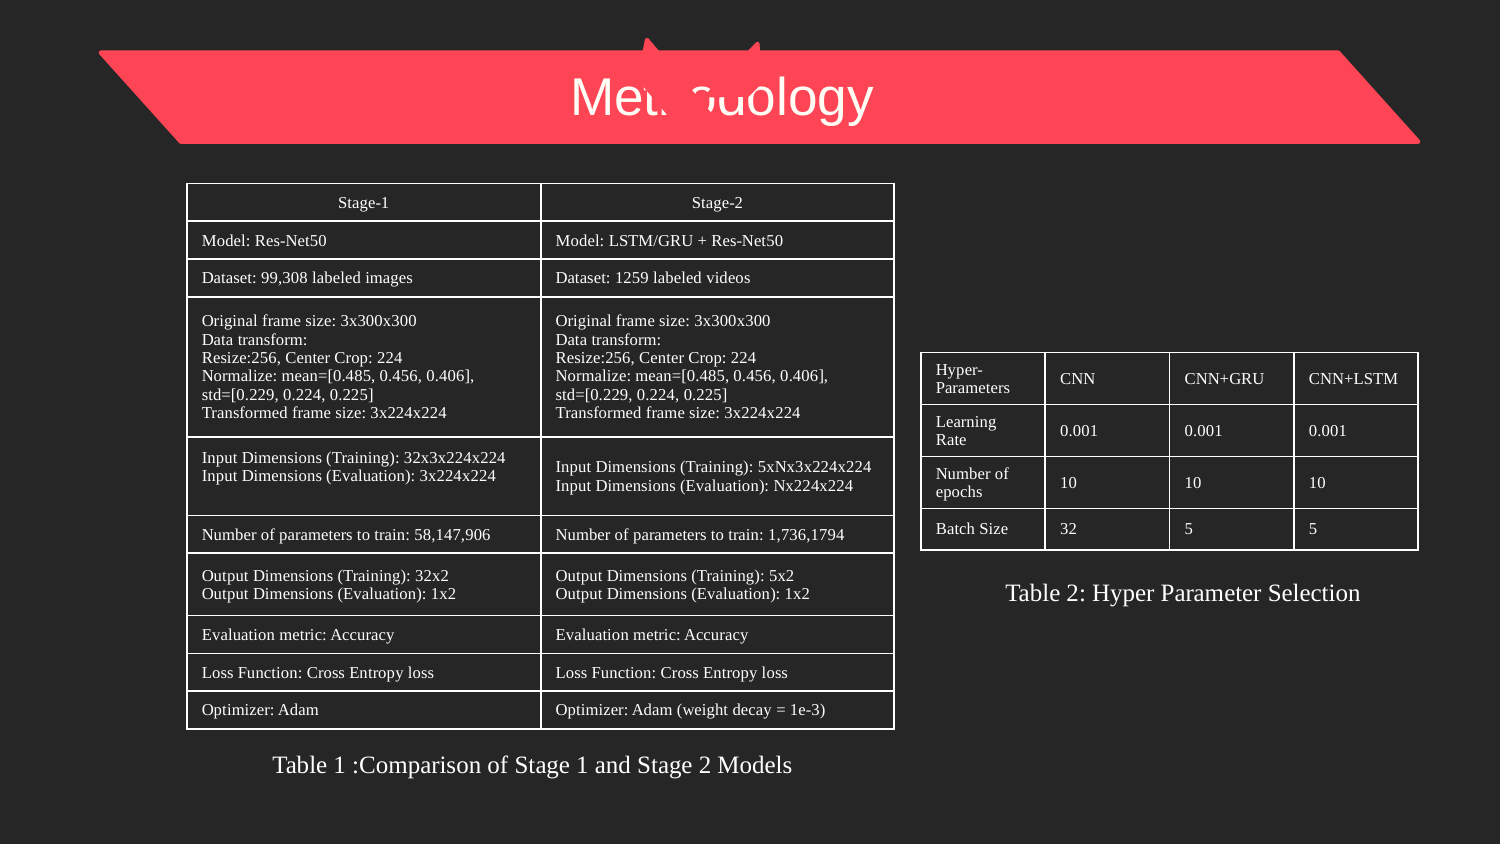

# Methodology

| Stage-1 | Stage-2 |
| --- | --- |
| Model: Res-Net50 | Model: LSTM/GRU + Res-Net50 |
| Dataset: 99,308 labeled images | Dataset: 1259 labeled videos |
| Original frame size: 3x300x300 Data transform: Resize:256, Center Crop: 224 Normalize: mean=[0.485, 0.456, 0.406], std=[0.229, 0.224, 0.225] Transformed frame size: 3x224x224 | Original frame size: 3x300x300 Data transform: Resize:256, Center Crop: 224 Normalize: mean=[0.485, 0.456, 0.406], std=[0.229, 0.224, 0.225] Transformed frame size: 3x224x224 |
| Input Dimensions (Training): 32x3x224x224 Input Dimensions (Evaluation): 3x224x224 | Input Dimensions (Training): 5xNx3x224x224 Input Dimensions (Evaluation): Nx224x224 |
| Number of parameters to train: 58,147,906 | Number of parameters to train: 1,736,1794 |
| Output Dimensions (Training): 32x2 Output Dimensions (Evaluation): 1x2 | Output Dimensions (Training): 5x2 Output Dimensions (Evaluation): 1x2 |
| Evaluation metric: Accuracy | Evaluation metric: Accuracy |
| Loss Function: Cross Entropy loss | Loss Function: Cross Entropy loss |
| Optimizer: Adam | Optimizer: Adam (weight decay = 1e-3) |
| Hyper-Parameters | CNN | CNN+GRU | CNN+LSTM |
| --- | --- | --- | --- |
| Learning Rate | 0.001 | 0.001 | 0.001 |
| Number of epochs | 10 | 10 | 10 |
| Batch Size | 32 | 5 | 5 |
Table 2: Hyper Parameter Selection
Table 1 :Comparison of Stage 1 and Stage 2 Models